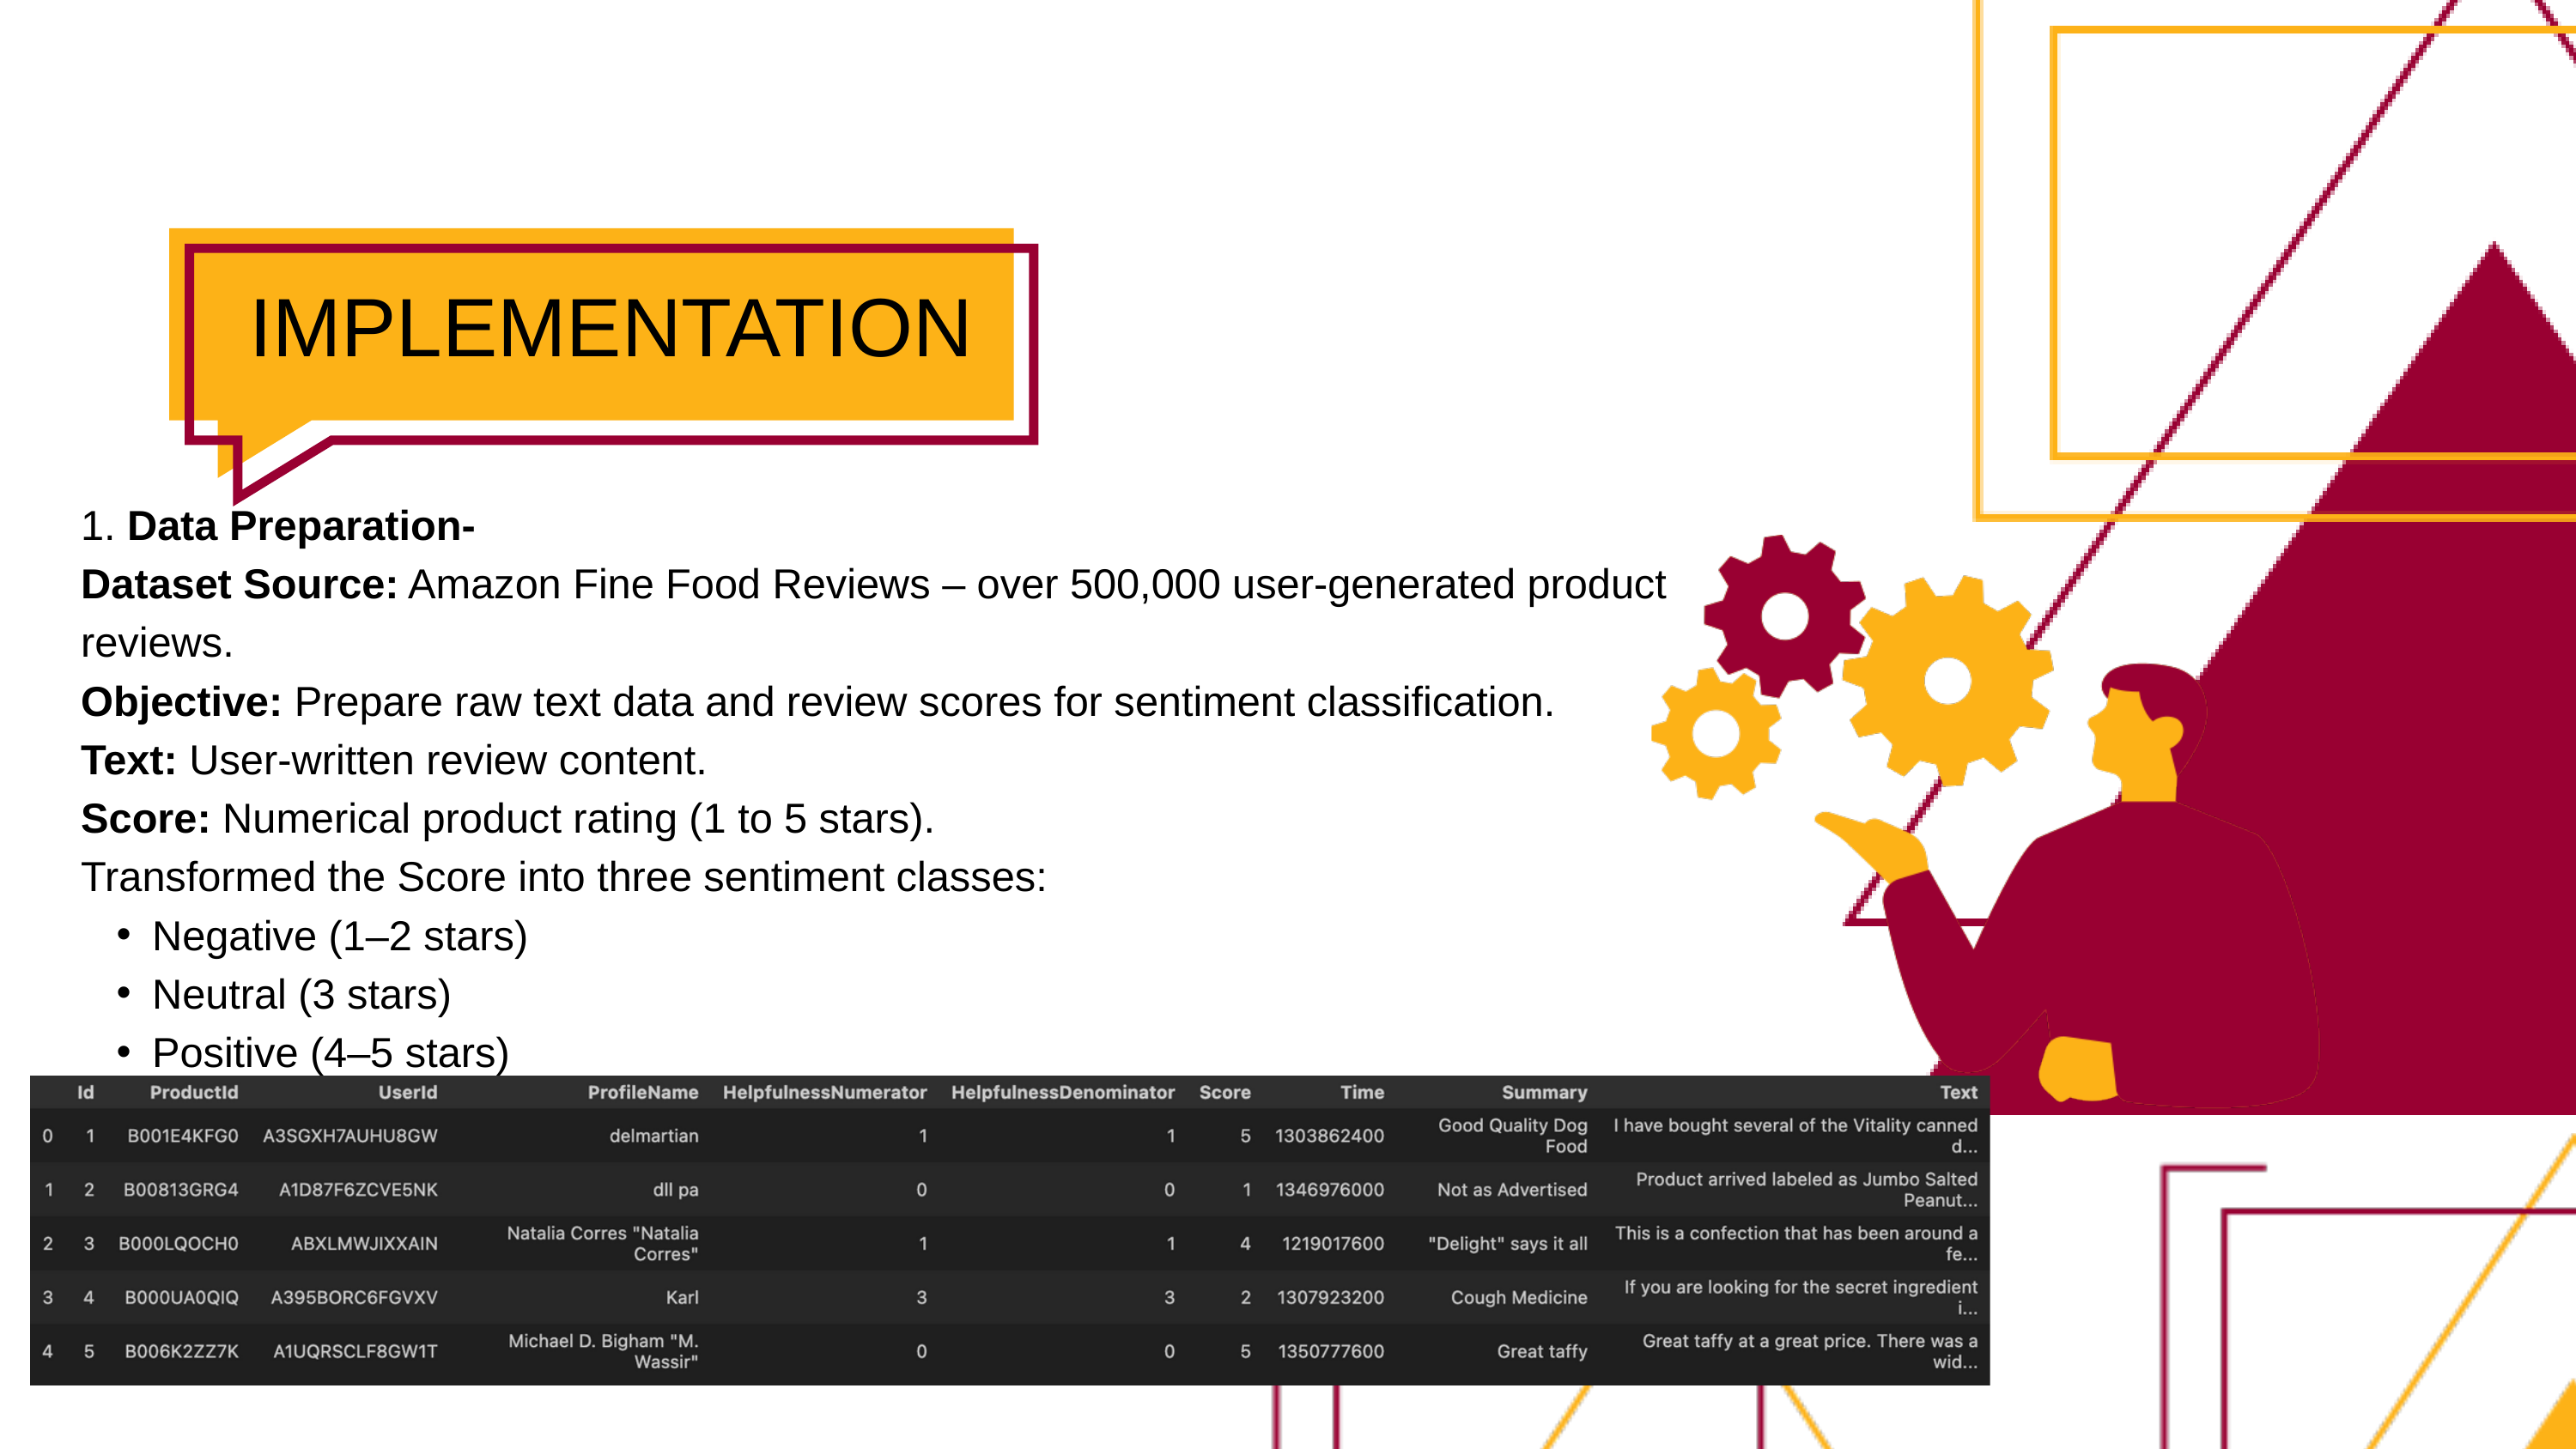

IMPLEMENTATION
1. Data Preparation-
Dataset Source: Amazon Fine Food Reviews – over 500,000 user-generated product reviews.
Objective: Prepare raw text data and review scores for sentiment classification.
Text: User-written review content.
Score: Numerical product rating (1 to 5 stars).
Transformed the Score into three sentiment classes:
Negative (1–2 stars)
Neutral (3 stars)
Positive (4–5 stars)